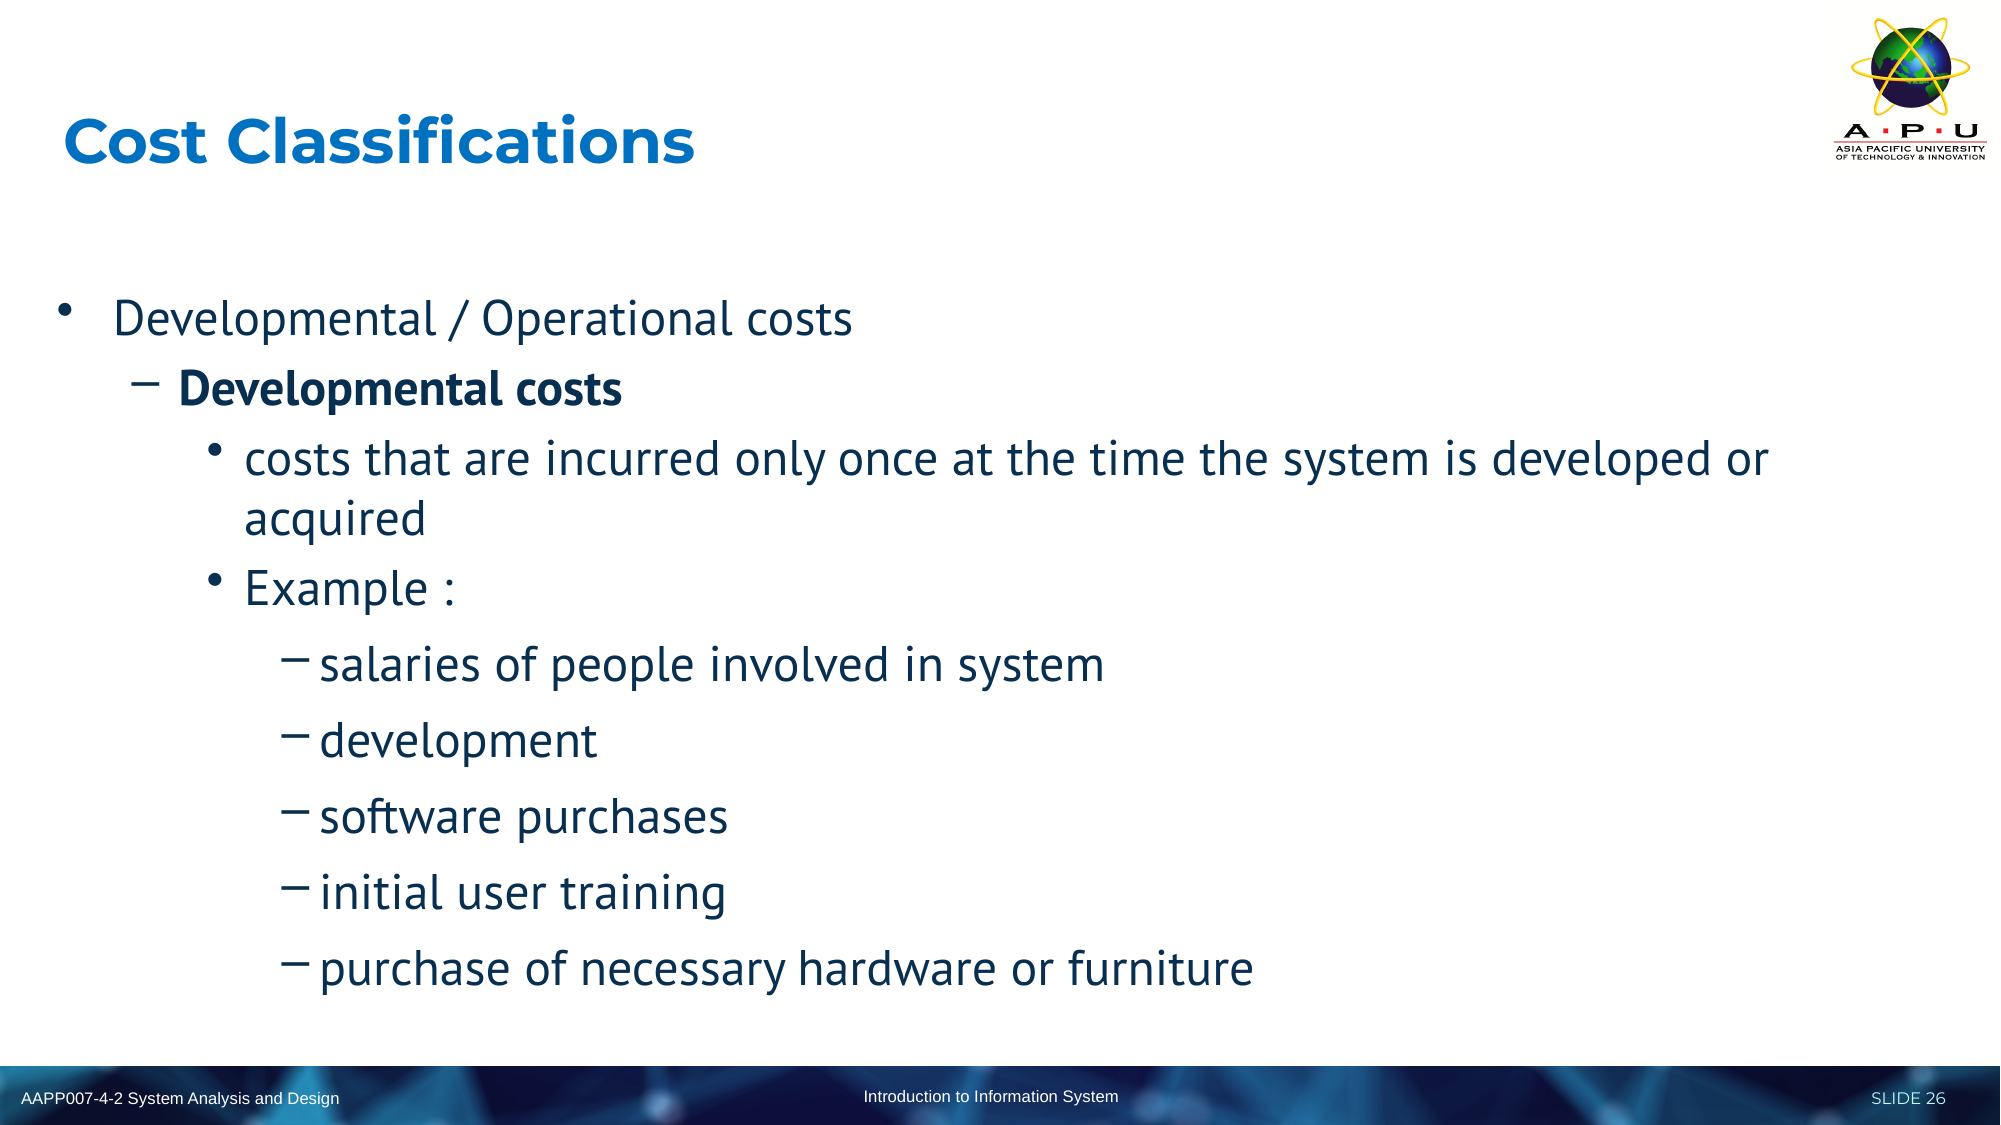

# Cost Classifications
Developmental / Operational costs
Developmental costs
costs that are incurred only once at the time the system is developed or acquired
Example :
salaries of people involved in system
development
software purchases
initial user training
purchase of necessary hardware or furniture